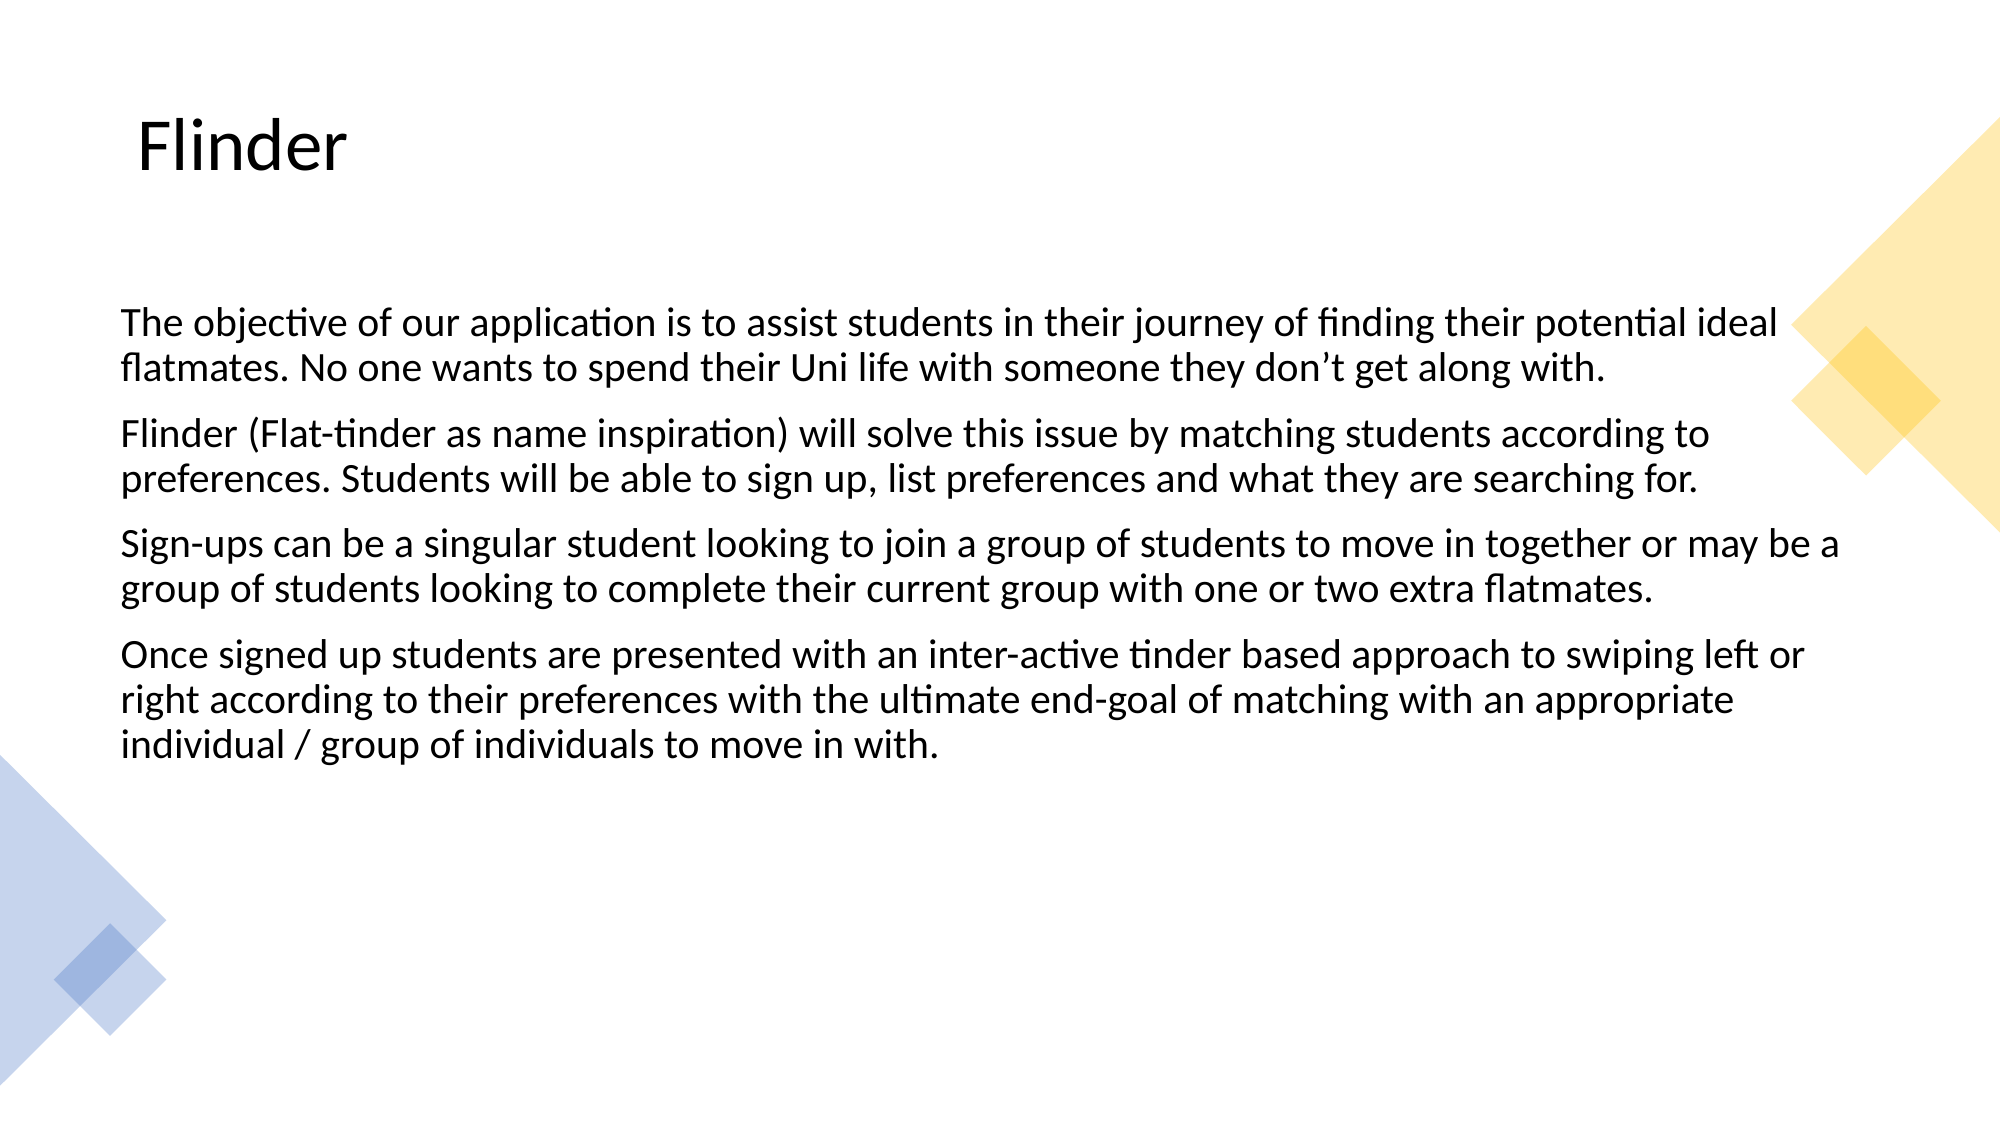

# Flinder

The objective of our application is to assist students in their journey of finding their potential ideal flatmates. No one wants to spend their Uni life with someone they don’t get along with.
Flinder (Flat-tinder as name inspiration) will solve this issue by matching students according to preferences. Students will be able to sign up, list preferences and what they are searching for.
Sign-ups can be a singular student looking to join a group of students to move in together or may be a group of students looking to complete their current group with one or two extra flatmates.
Once signed up students are presented with an inter-active tinder based approach to swiping left or right according to their preferences with the ultimate end-goal of matching with an appropriate individual / group of individuals to move in with.